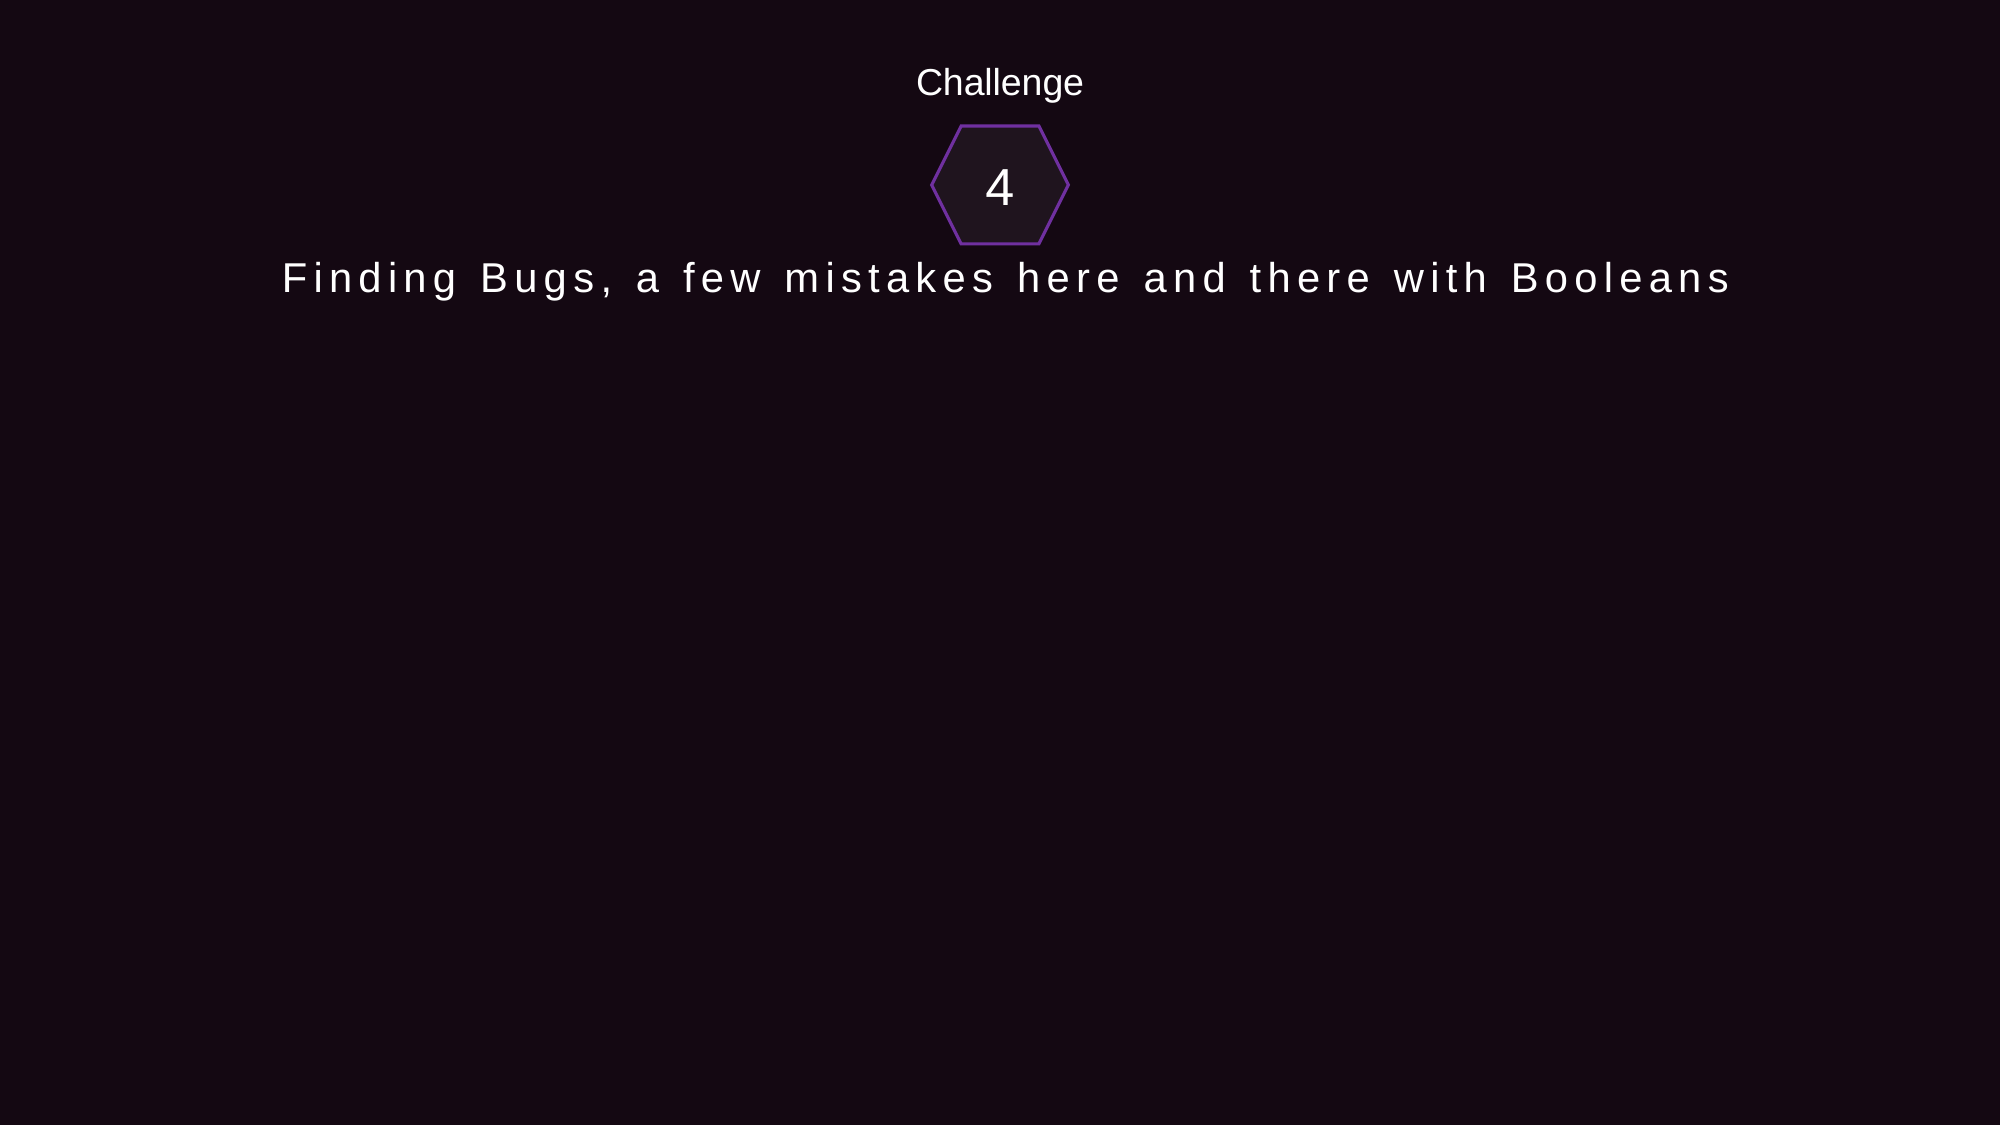

Challenge

4
Finding Bugs, a few mistakes here and there with Booleans